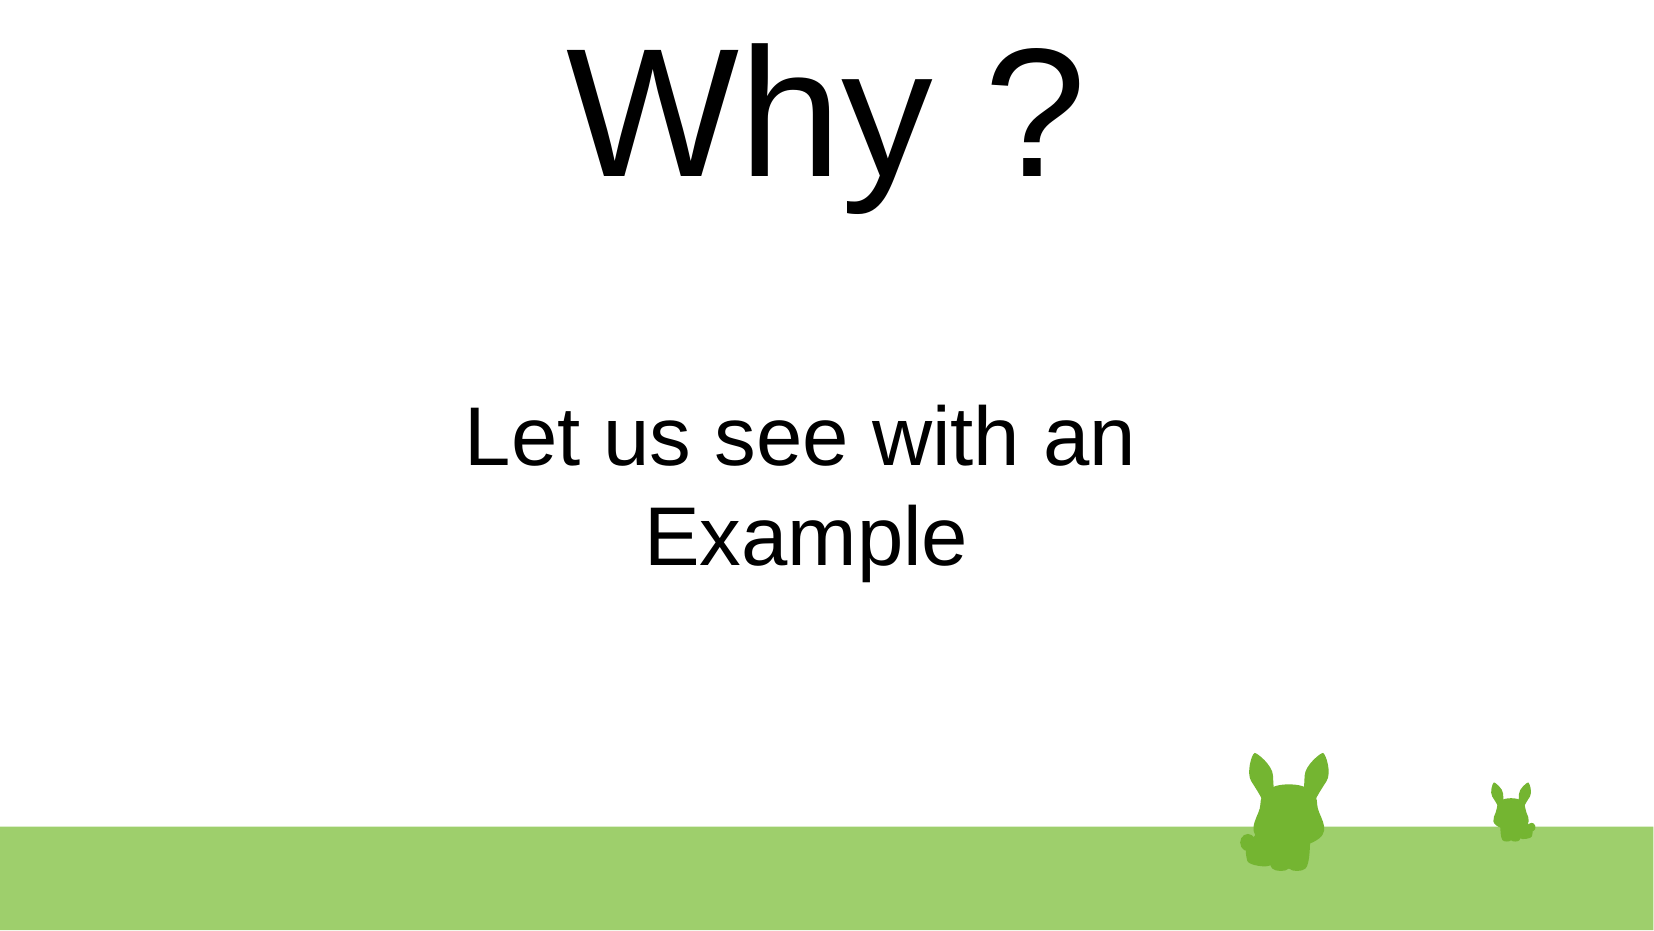

# Why ?
Let us see with an
Example